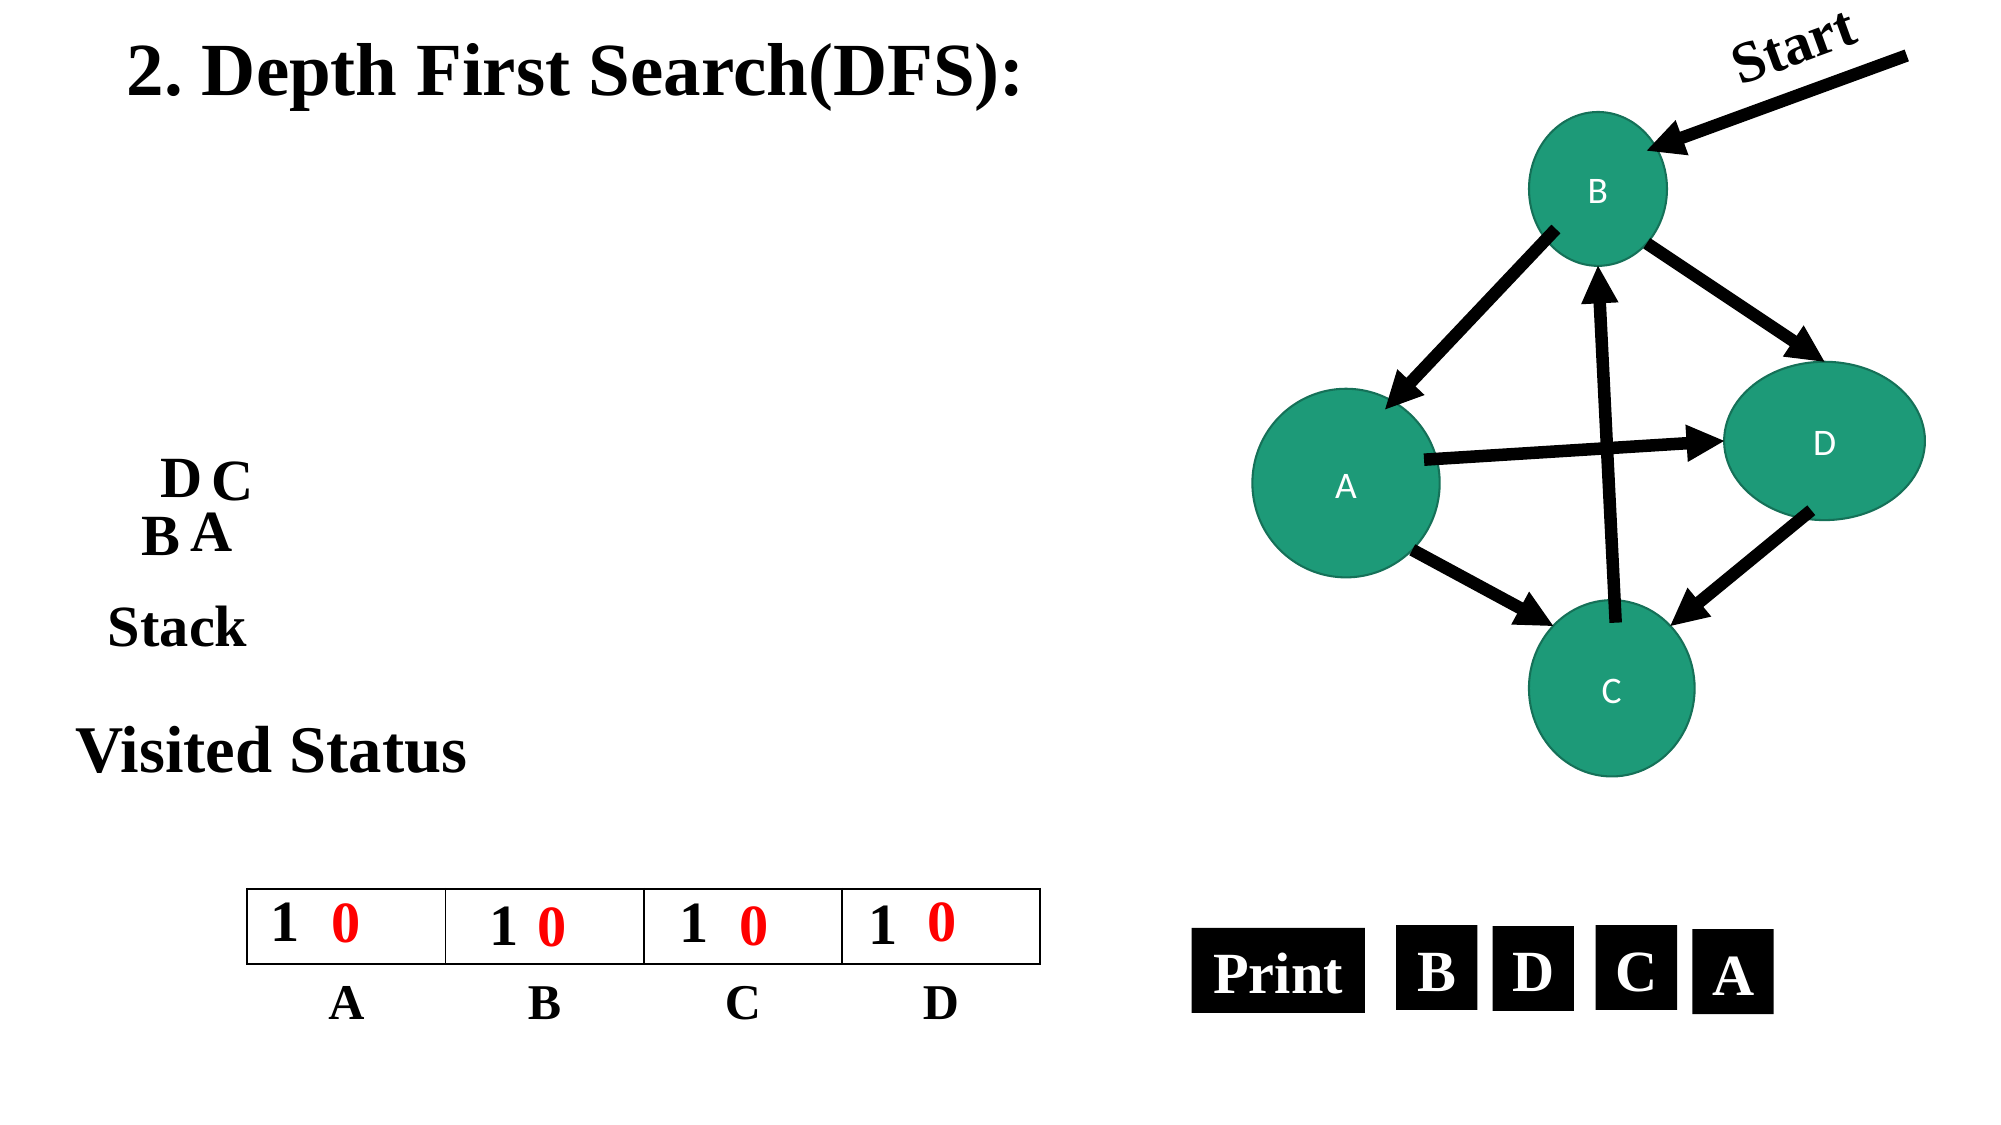

Start
2. Depth First Search(DFS):
B
D
A
C
|  |
| --- |
|  |
|  |
|  |
D
C
A
B

Stack
Visited Status
1
0
1
0
1
1
0
0
|  |  |  |  |
| --- | --- | --- | --- |
B
C
D
Print
A
| A | B | C | D |
| --- | --- | --- | --- |